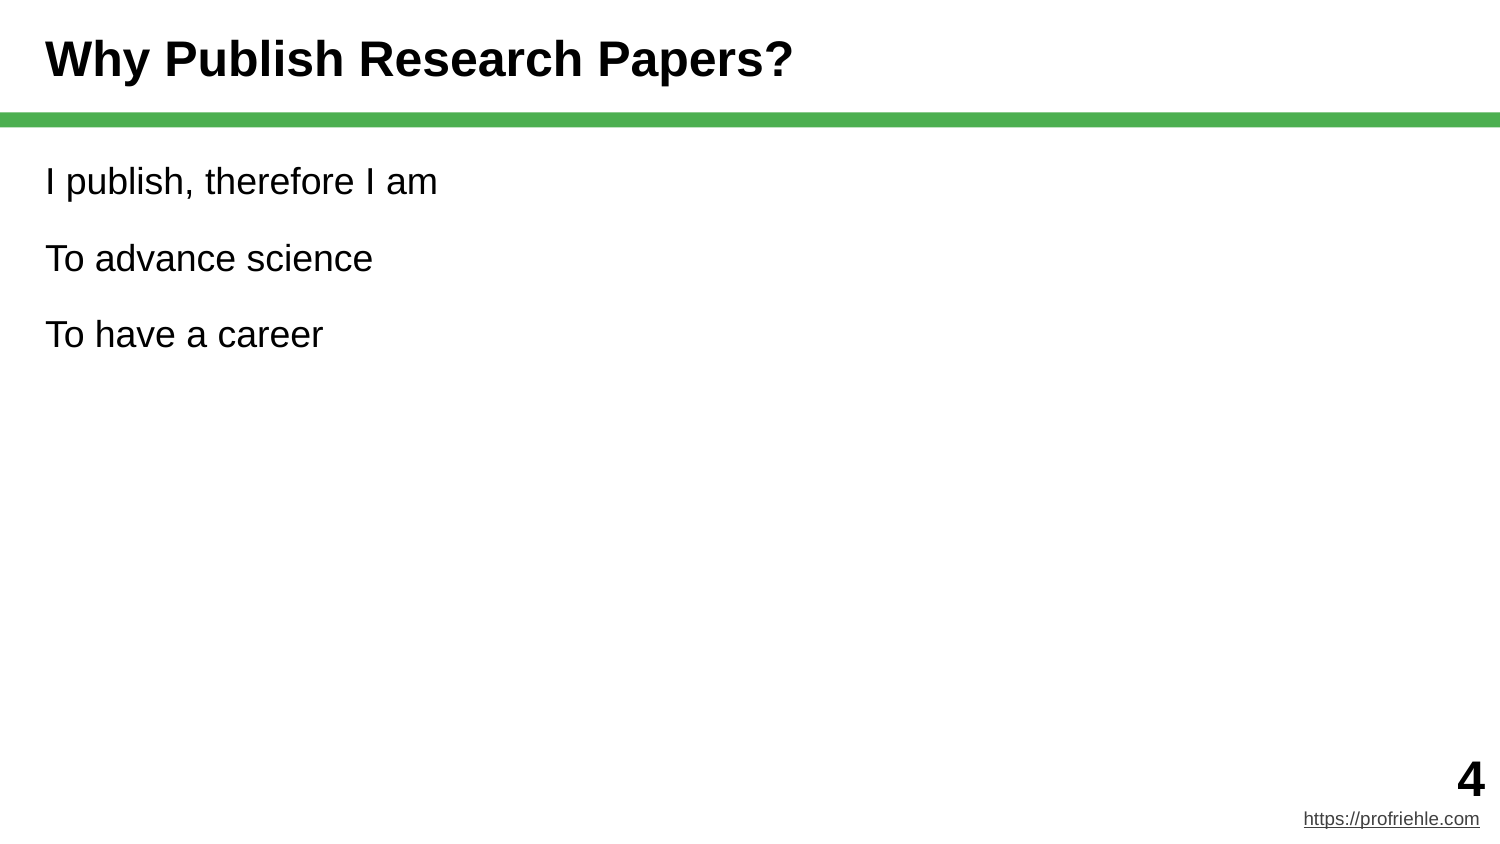

# Why Publish Research Papers?
I publish, therefore I am
To advance science
To have a career
4
https://profriehle.com